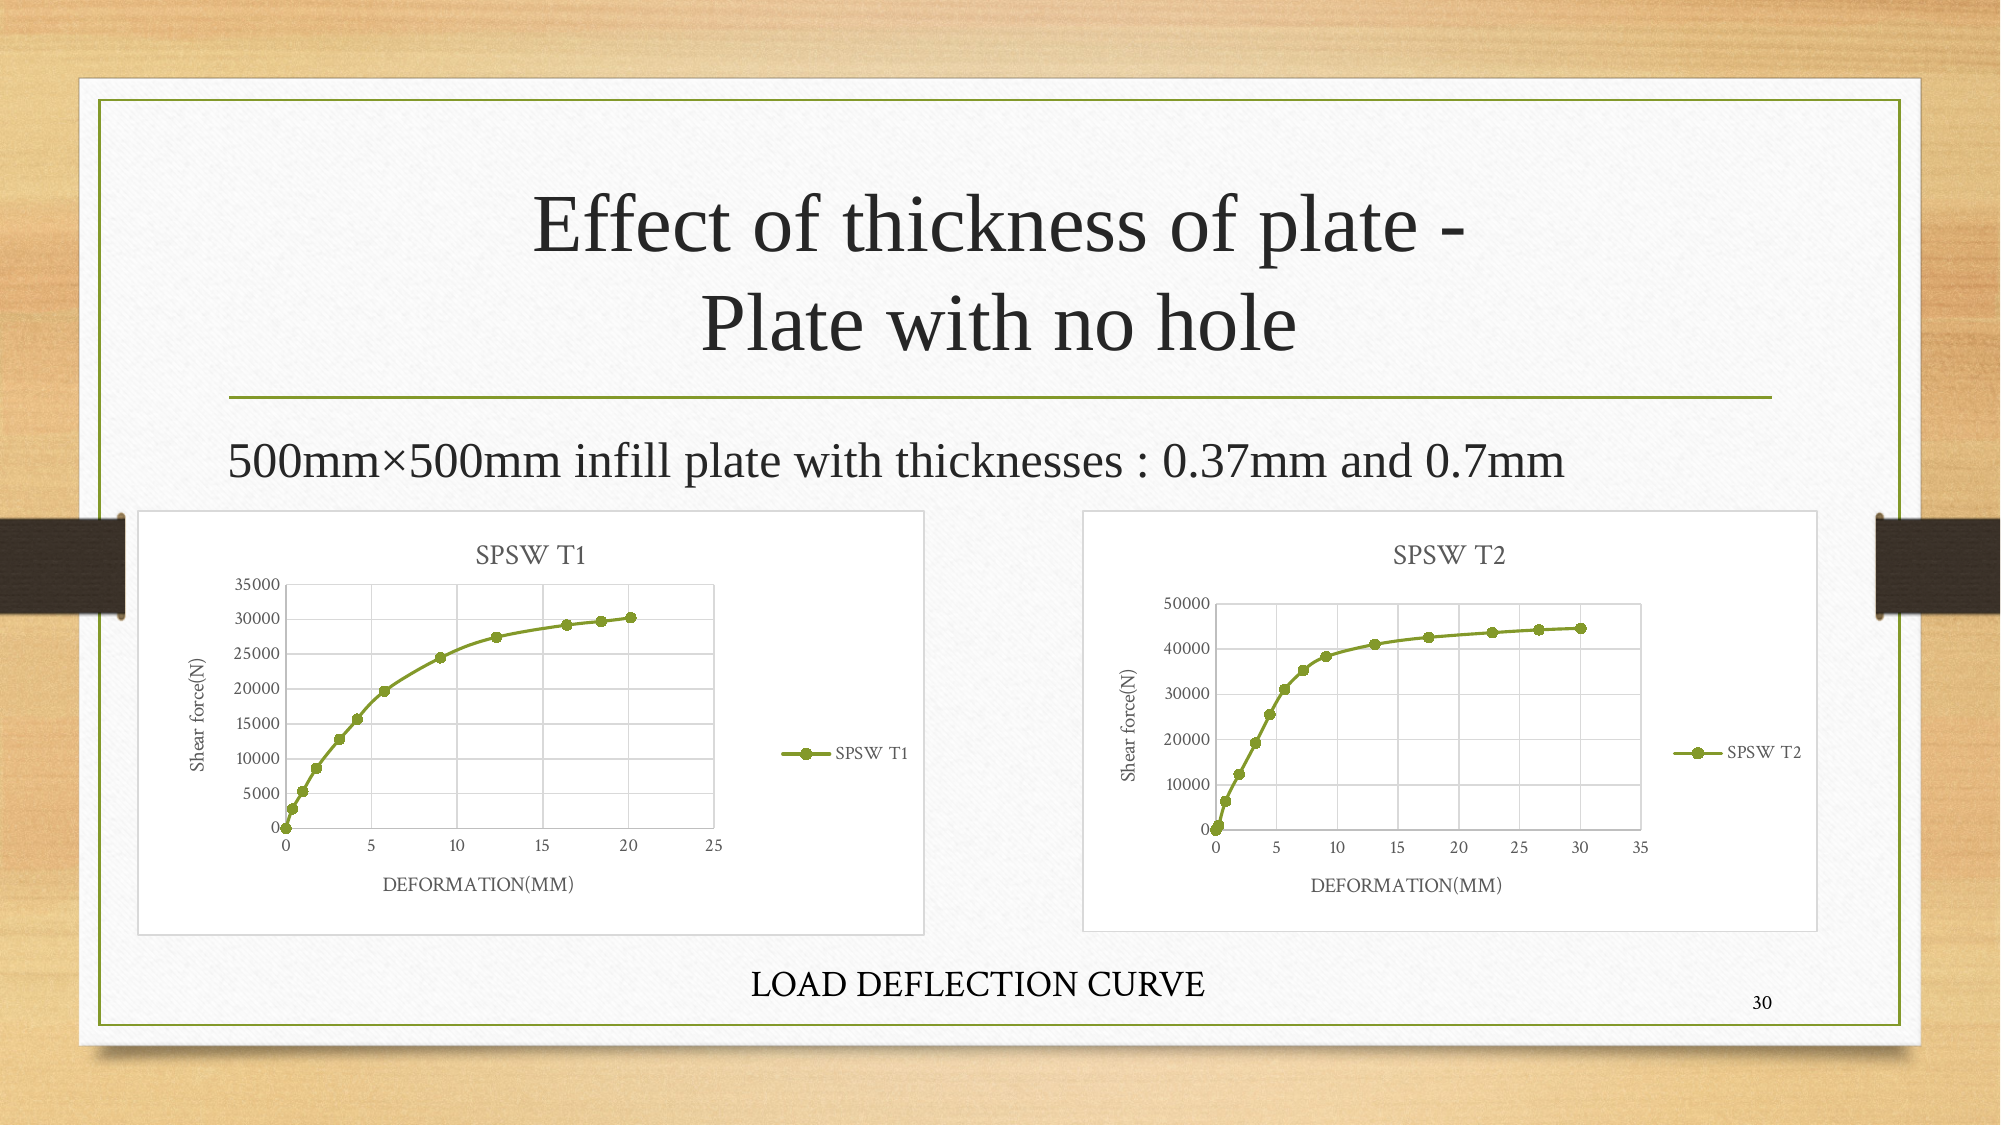

# Effect of thickness of plate - Plate with no hole
500mm×500mm infill plate with thicknesses : 0.37mm and 0.7mm

### Chart:

| Category |  |
|---|---|

### Chart:

| Category |  |
|---|---|
LOAD DEFLECTION CURVE
30